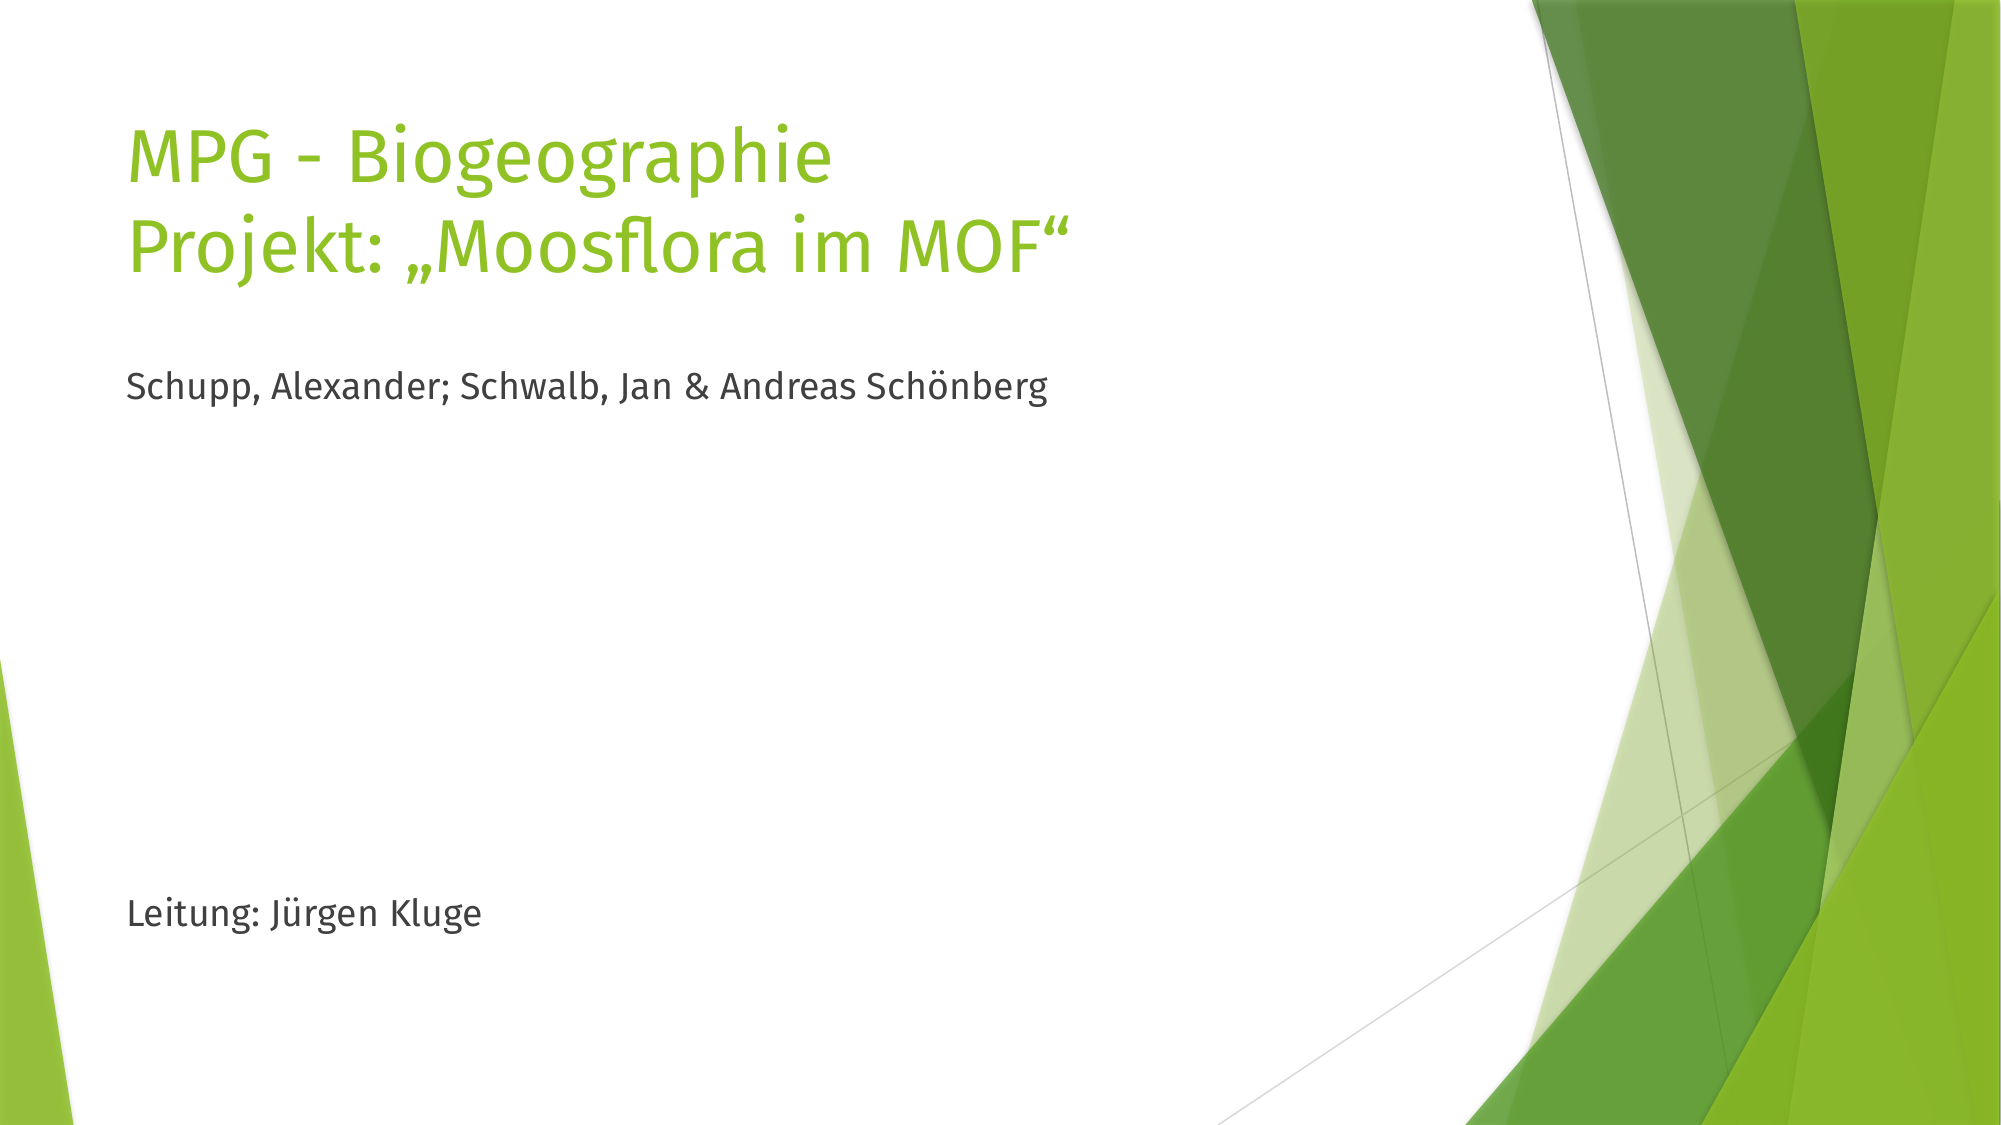

# MPG - Biogeographie Projekt: „Moosflora im MOF“
Schupp, Alexander; Schwalb, Jan & Andreas Schönberg

Leitung: Jürgen Kluge